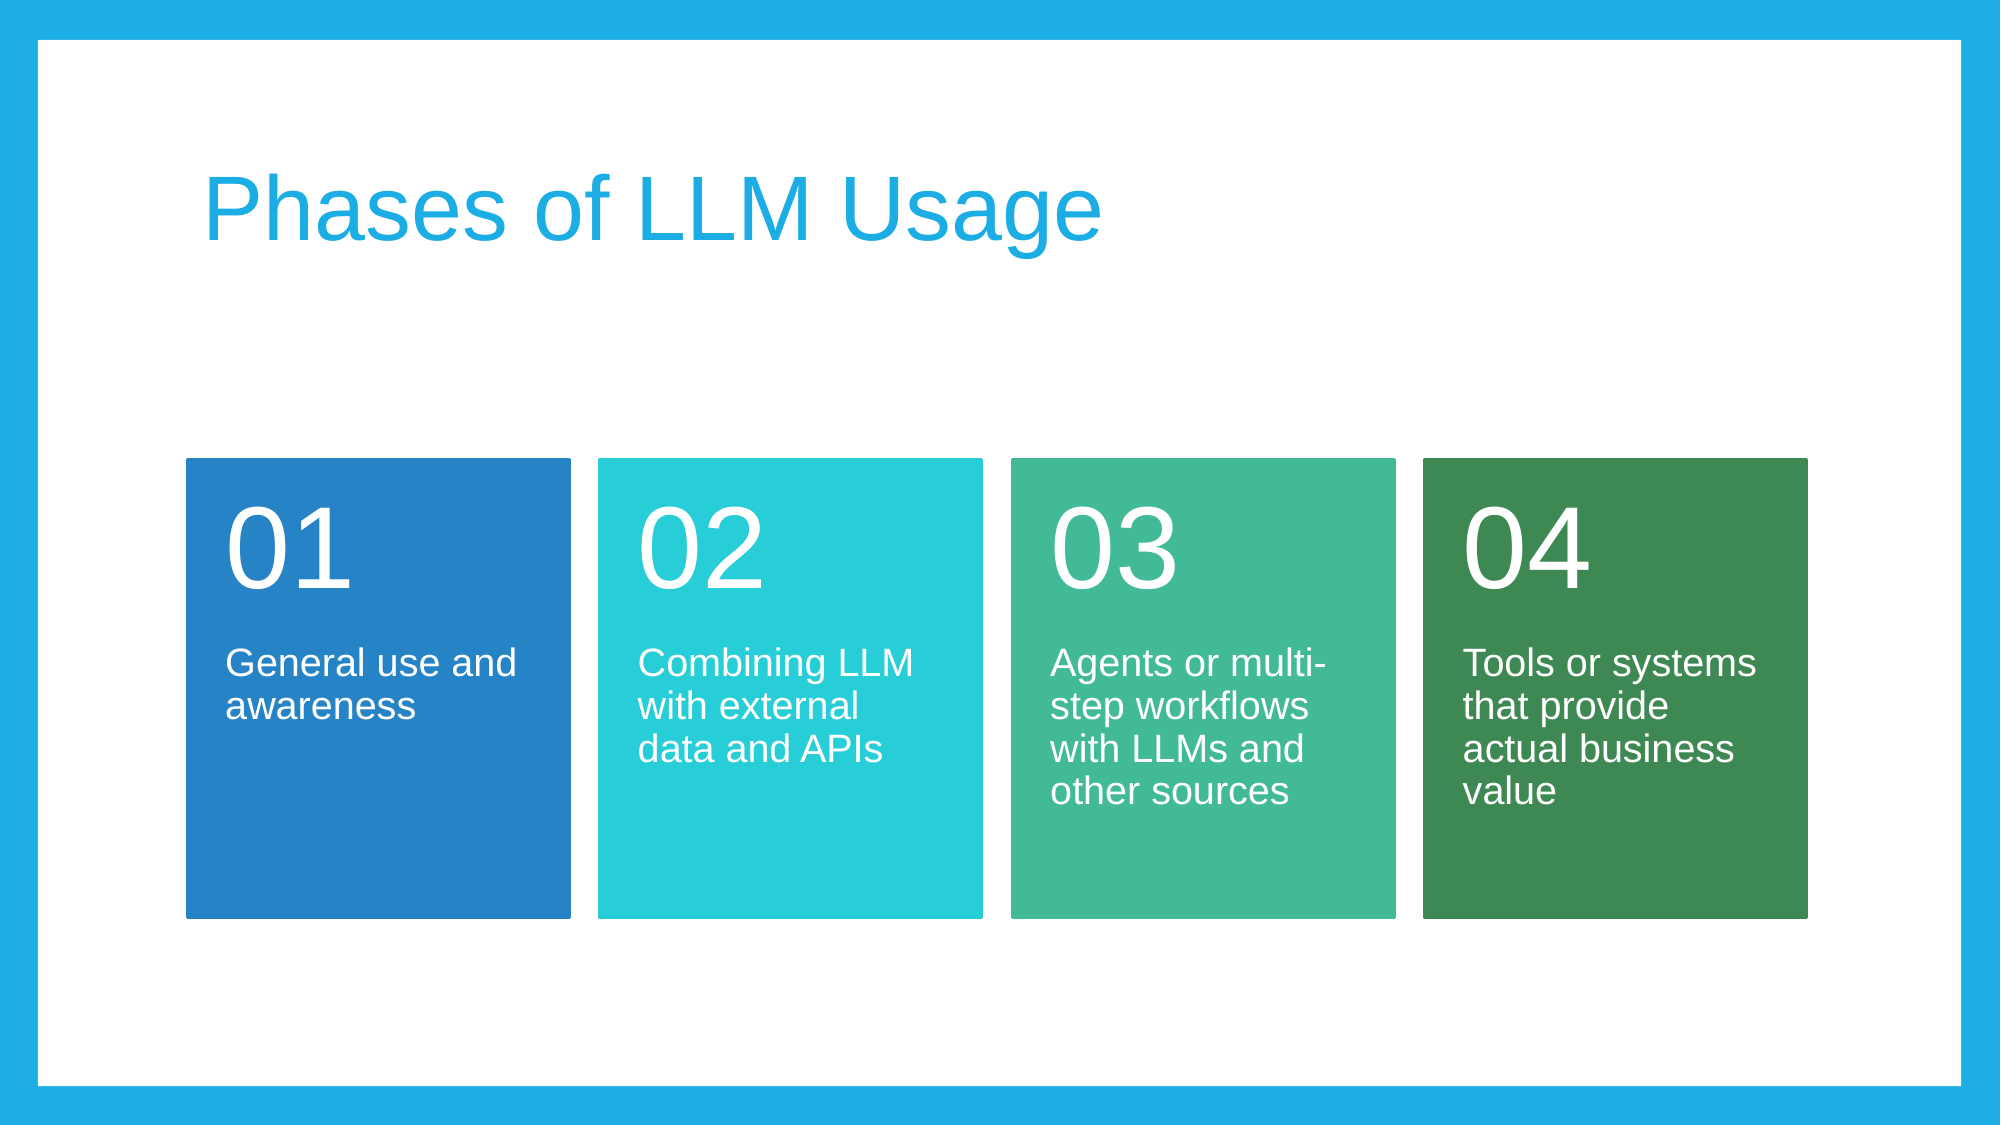

# Phases of LLM Usage
General use and awareness
01
Combining LLM with external data and APIs
02
Agents or multi-step workflows with LLMs and other sources
03
Tools or systems that provide actual business value
04